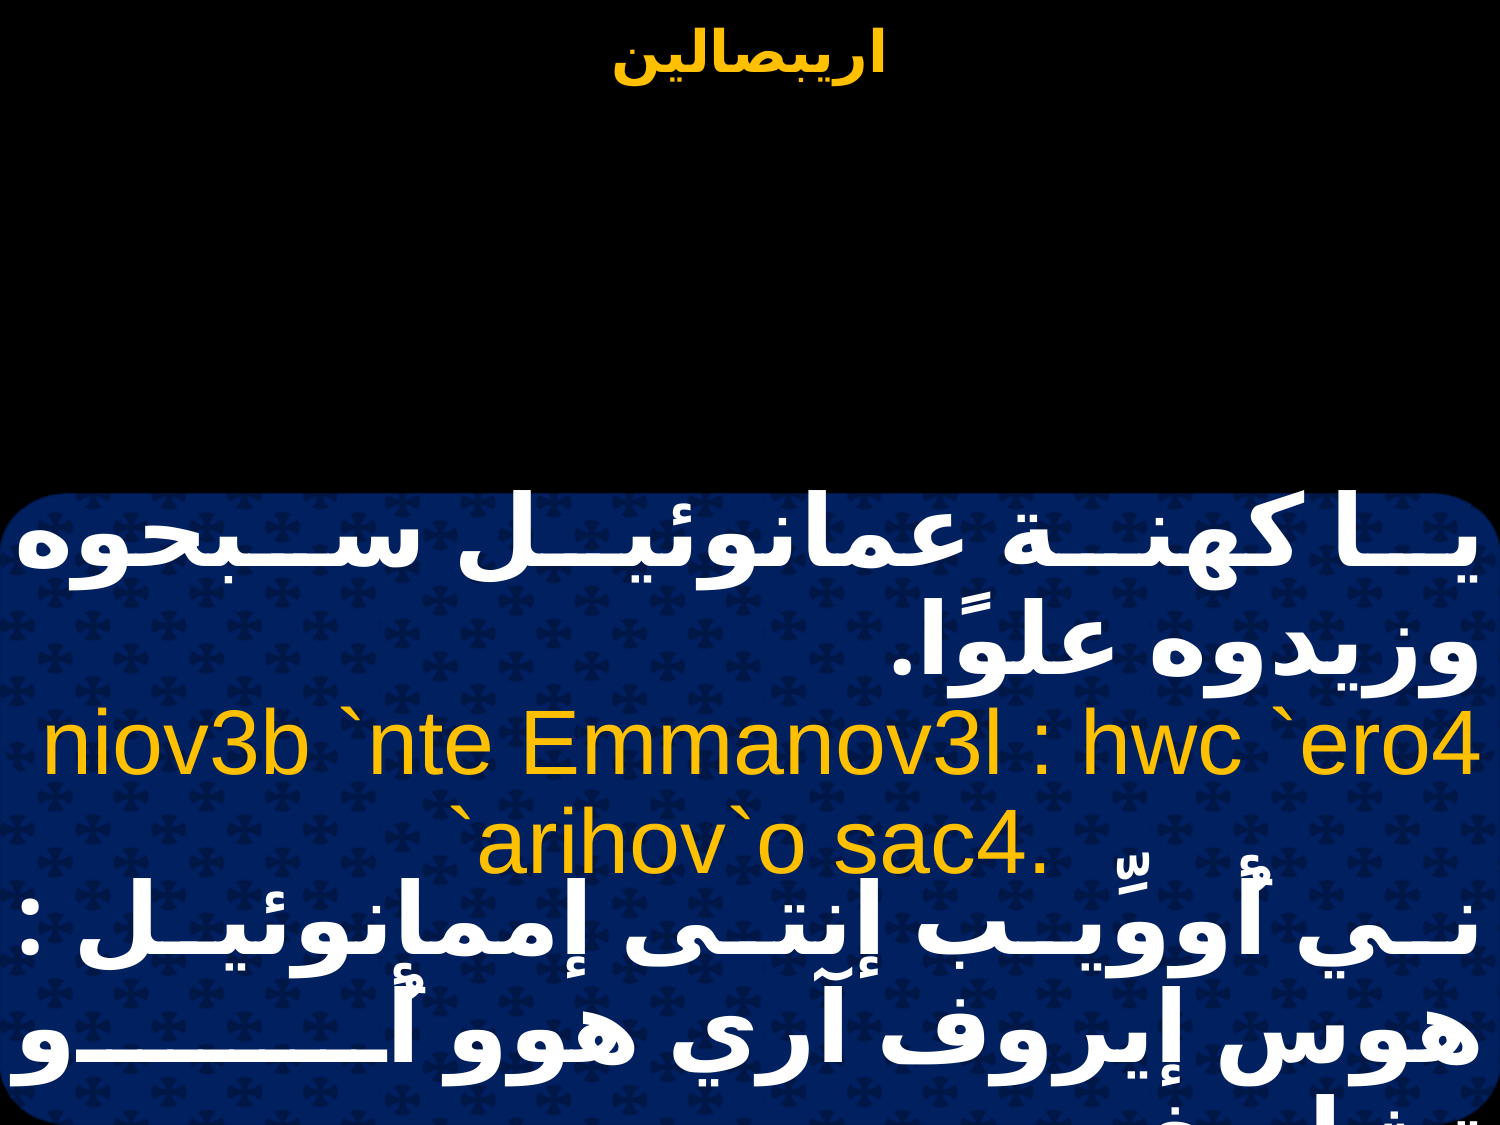

يا كهنة عمانوئيل سبحوه وزيدوه علوًا.

 niov3b `nte Emmanov3l : hwc `ero4 `arihov`o sac4.

ني أُووِّيب إنتى إممانوئيل : هوس إيروف آري هوو أُو تشاسف.